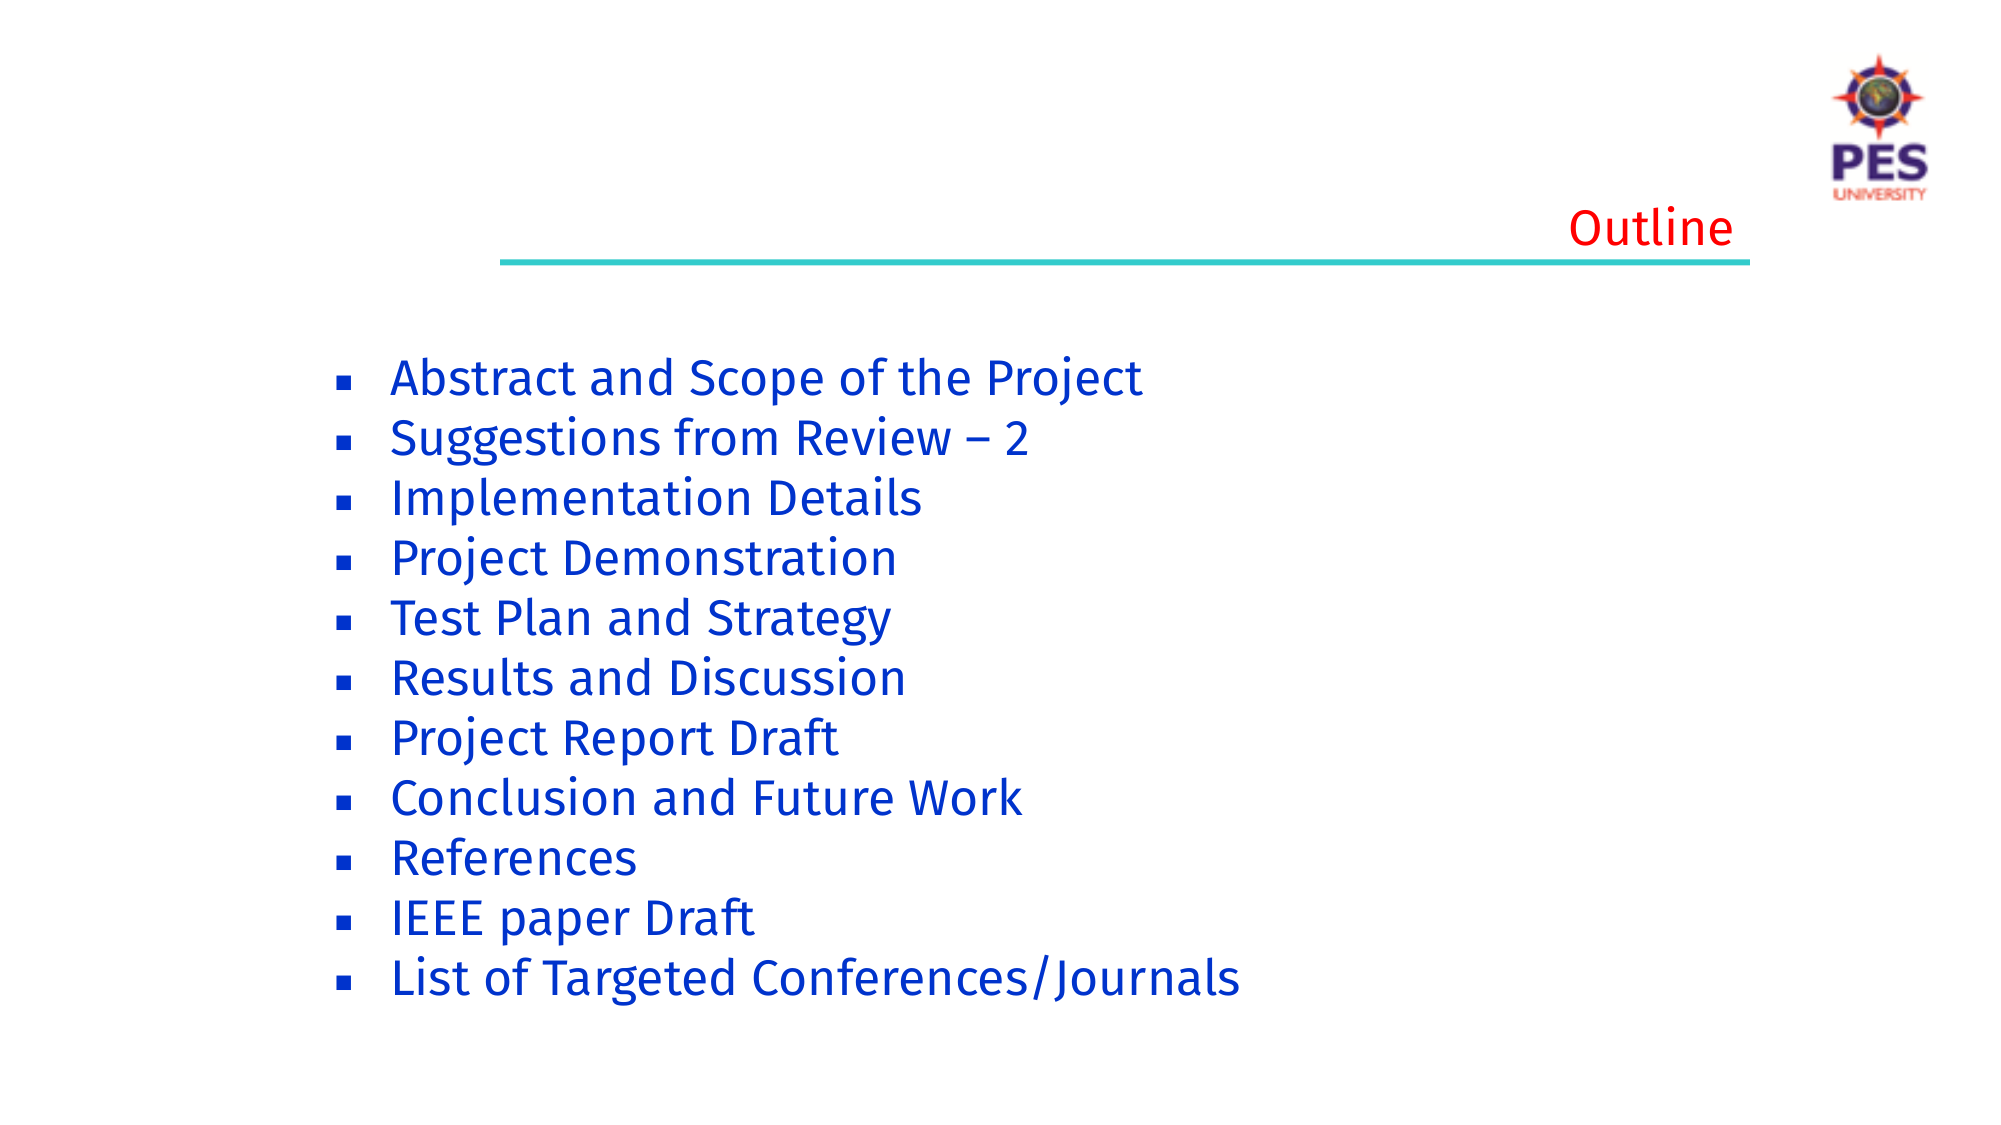

Outline

Abstract and Scope of the Project
Suggestions from Review – 2
Implementation Details
Project Demonstration
Test Plan and Strategy
Results and Discussion
Project Report Draft
Conclusion and Future Work
References
IEEE paper Draft
List of Targeted Conferences/Journals